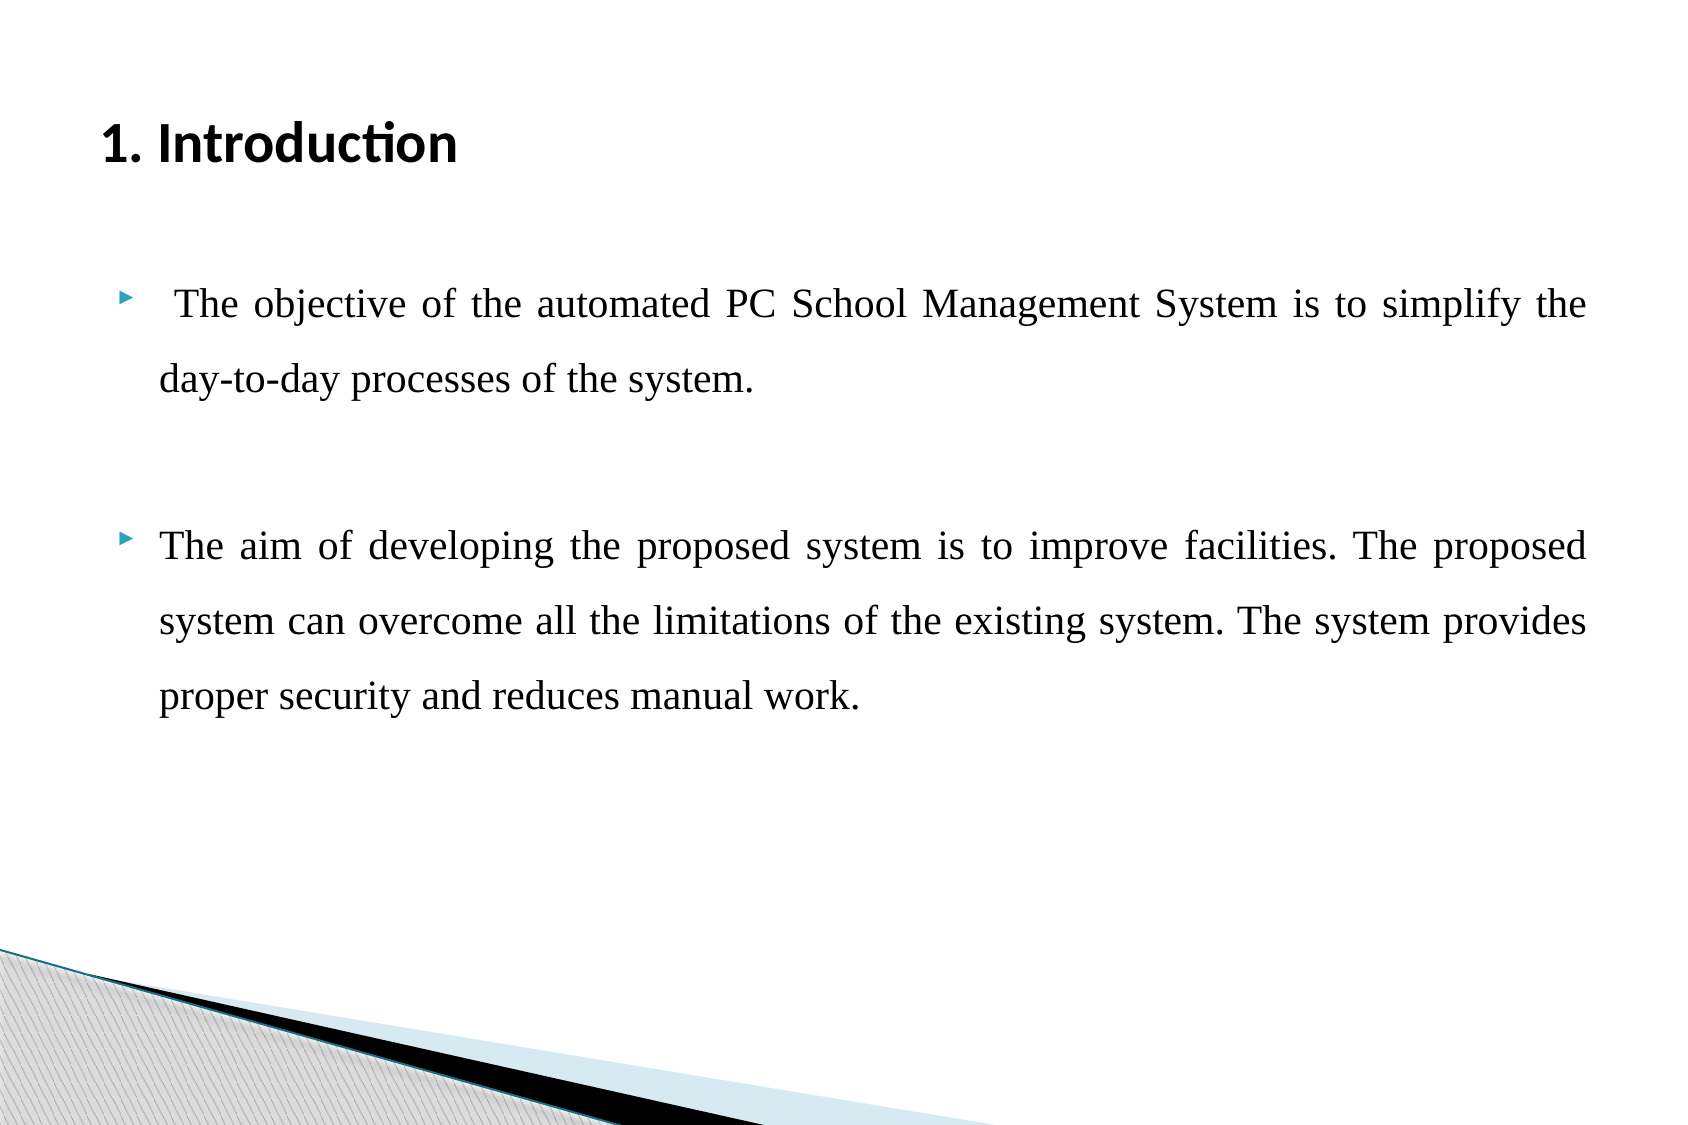

# 1. Introduction
 The objective of the automated PC School Management System is to simplify the day-to-day processes of the system.

The aim of developing the proposed system is to improve facilities. The proposed system can overcome all the limitations of the existing system. The system provides proper security and reduces manual work.